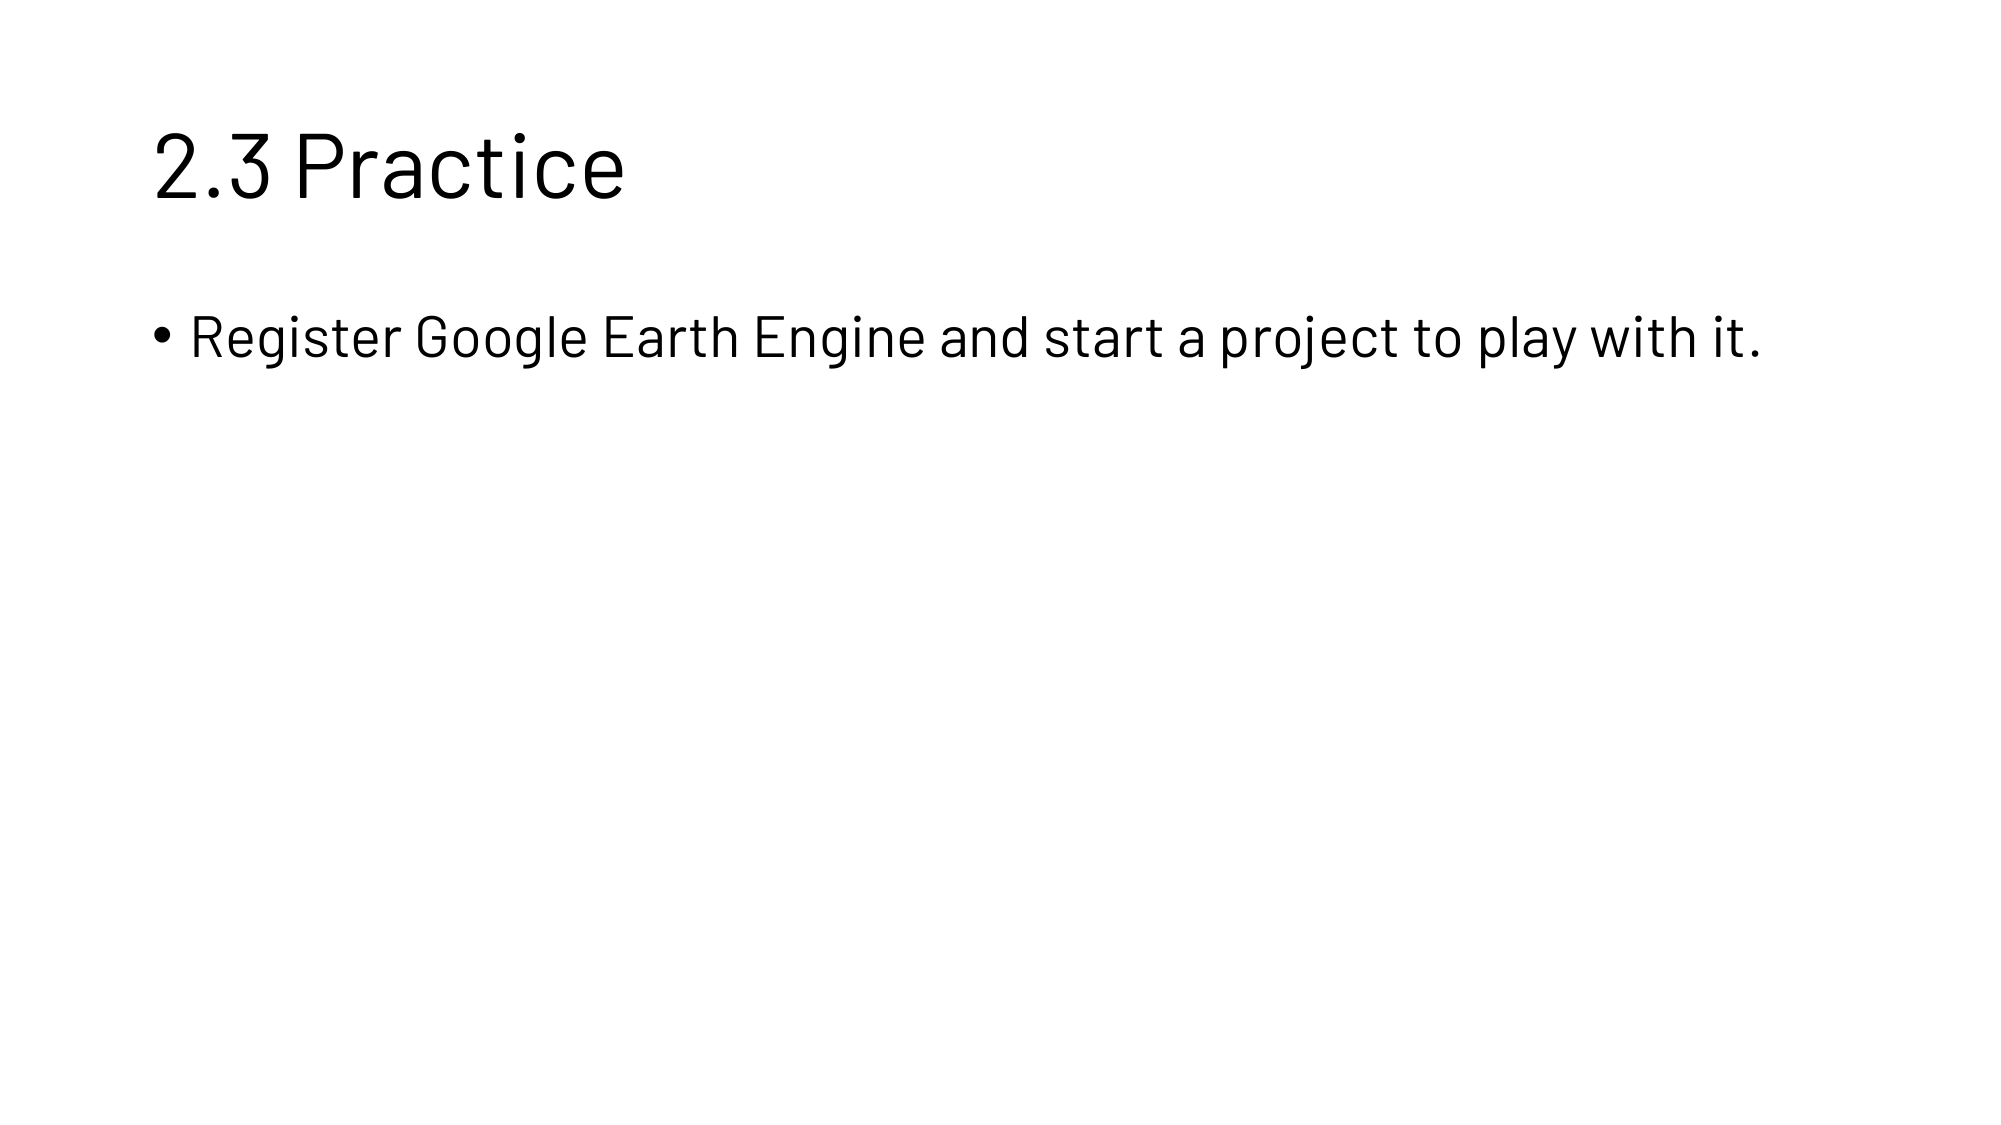

# 2.3 Practice
Register Google Earth Engine and start a project to play with it.